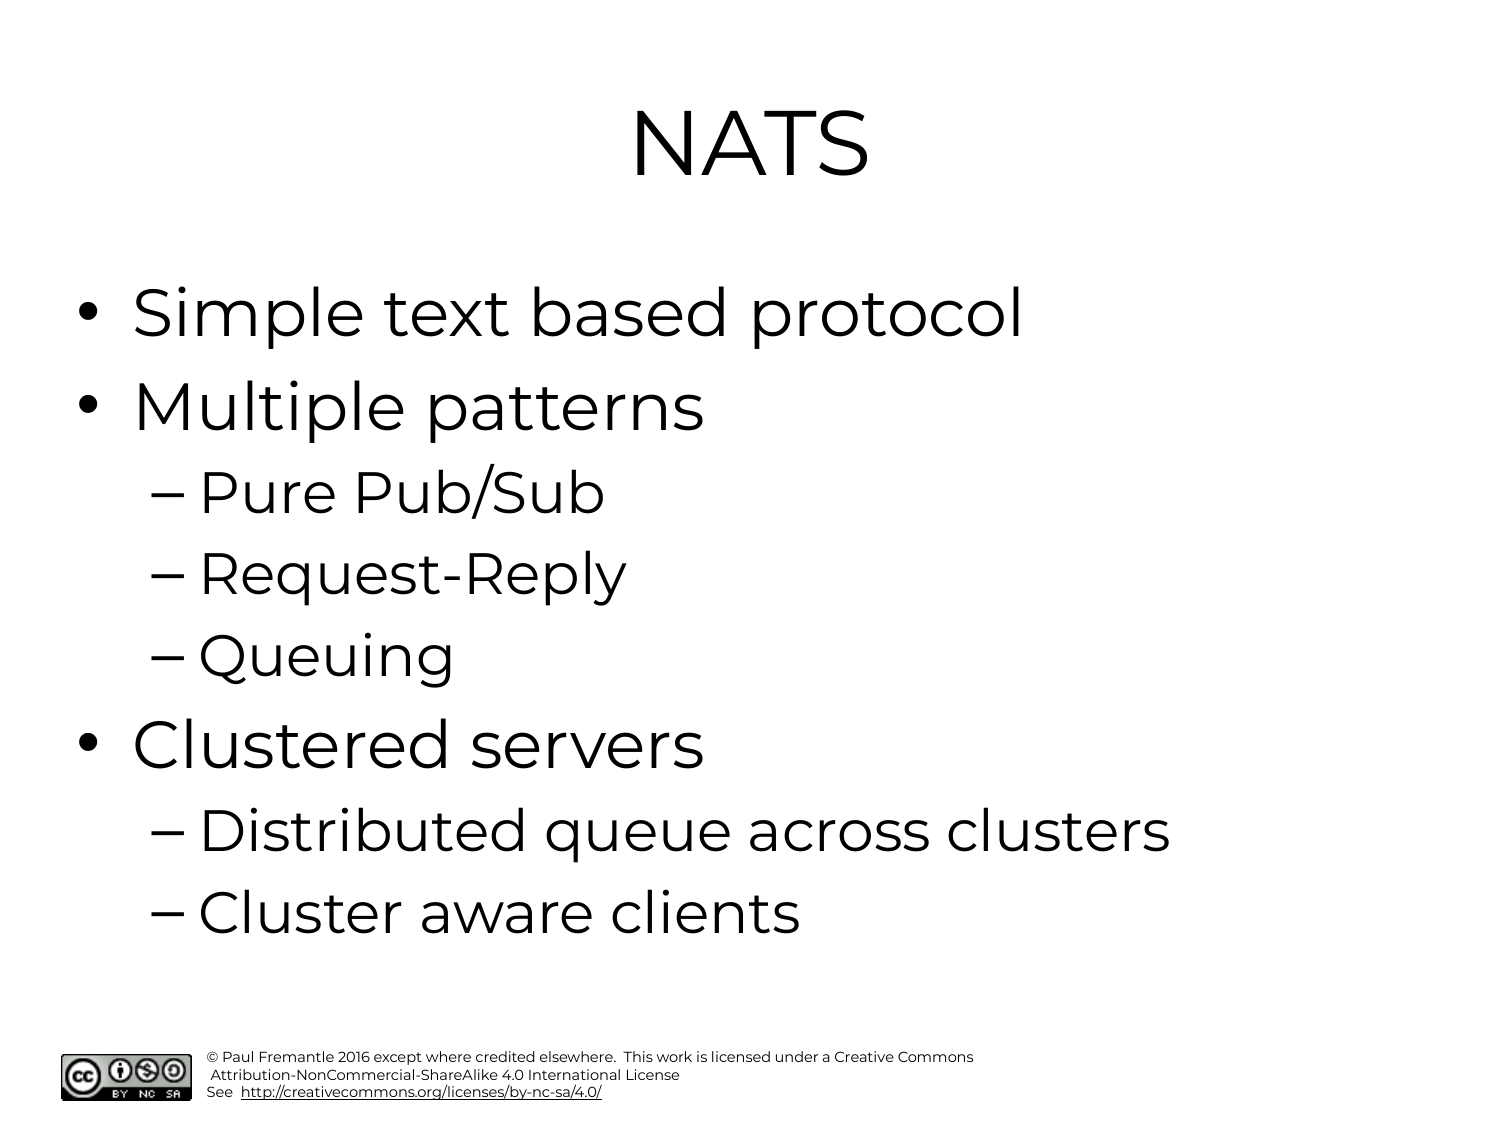

# NATS
Simple text based protocol
Multiple patterns
Pure Pub/Sub
Request-Reply
Queuing
Clustered servers
Distributed queue across clusters
Cluster aware clients